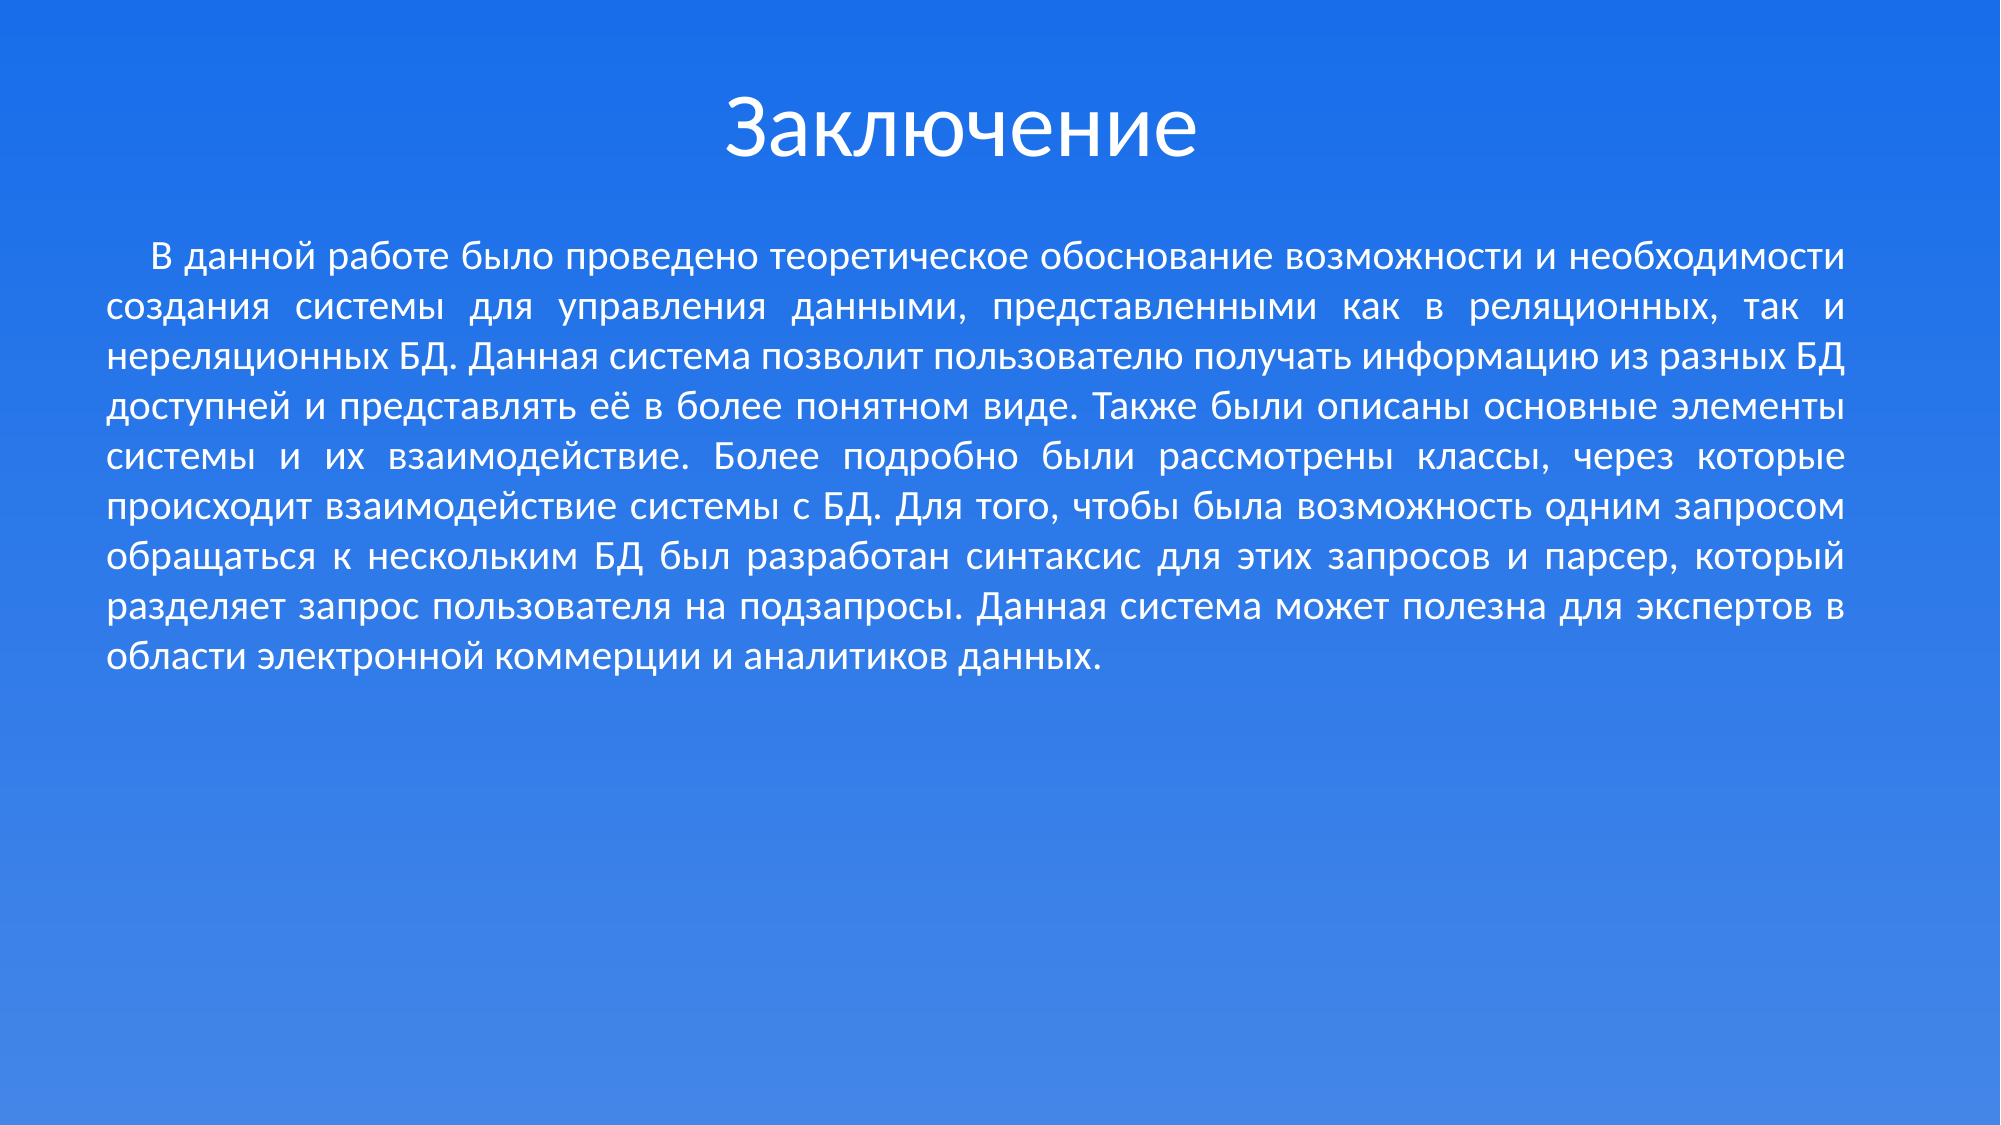

Заключение
В данной работе было проведено теоретическое обоснование возможности и необходимости создания системы для управления данными, представленными как в реляционных, так и нереляционных БД. Данная система позволит пользователю получать информацию из разных БД доступней и представлять её в более понятном виде. Также были описаны основные элементы системы и их взаимодействие. Более подробно были рассмотрены классы, через которые происходит взаимодействие системы с БД. Для того, чтобы была возможность одним запросом обращаться к нескольким БД был разработан синтаксис для этих запросов и парсер, который разделяет запрос пользователя на подзапросы. Данная система может полезна для экспертов в области электронной коммерции и аналитиков данных.